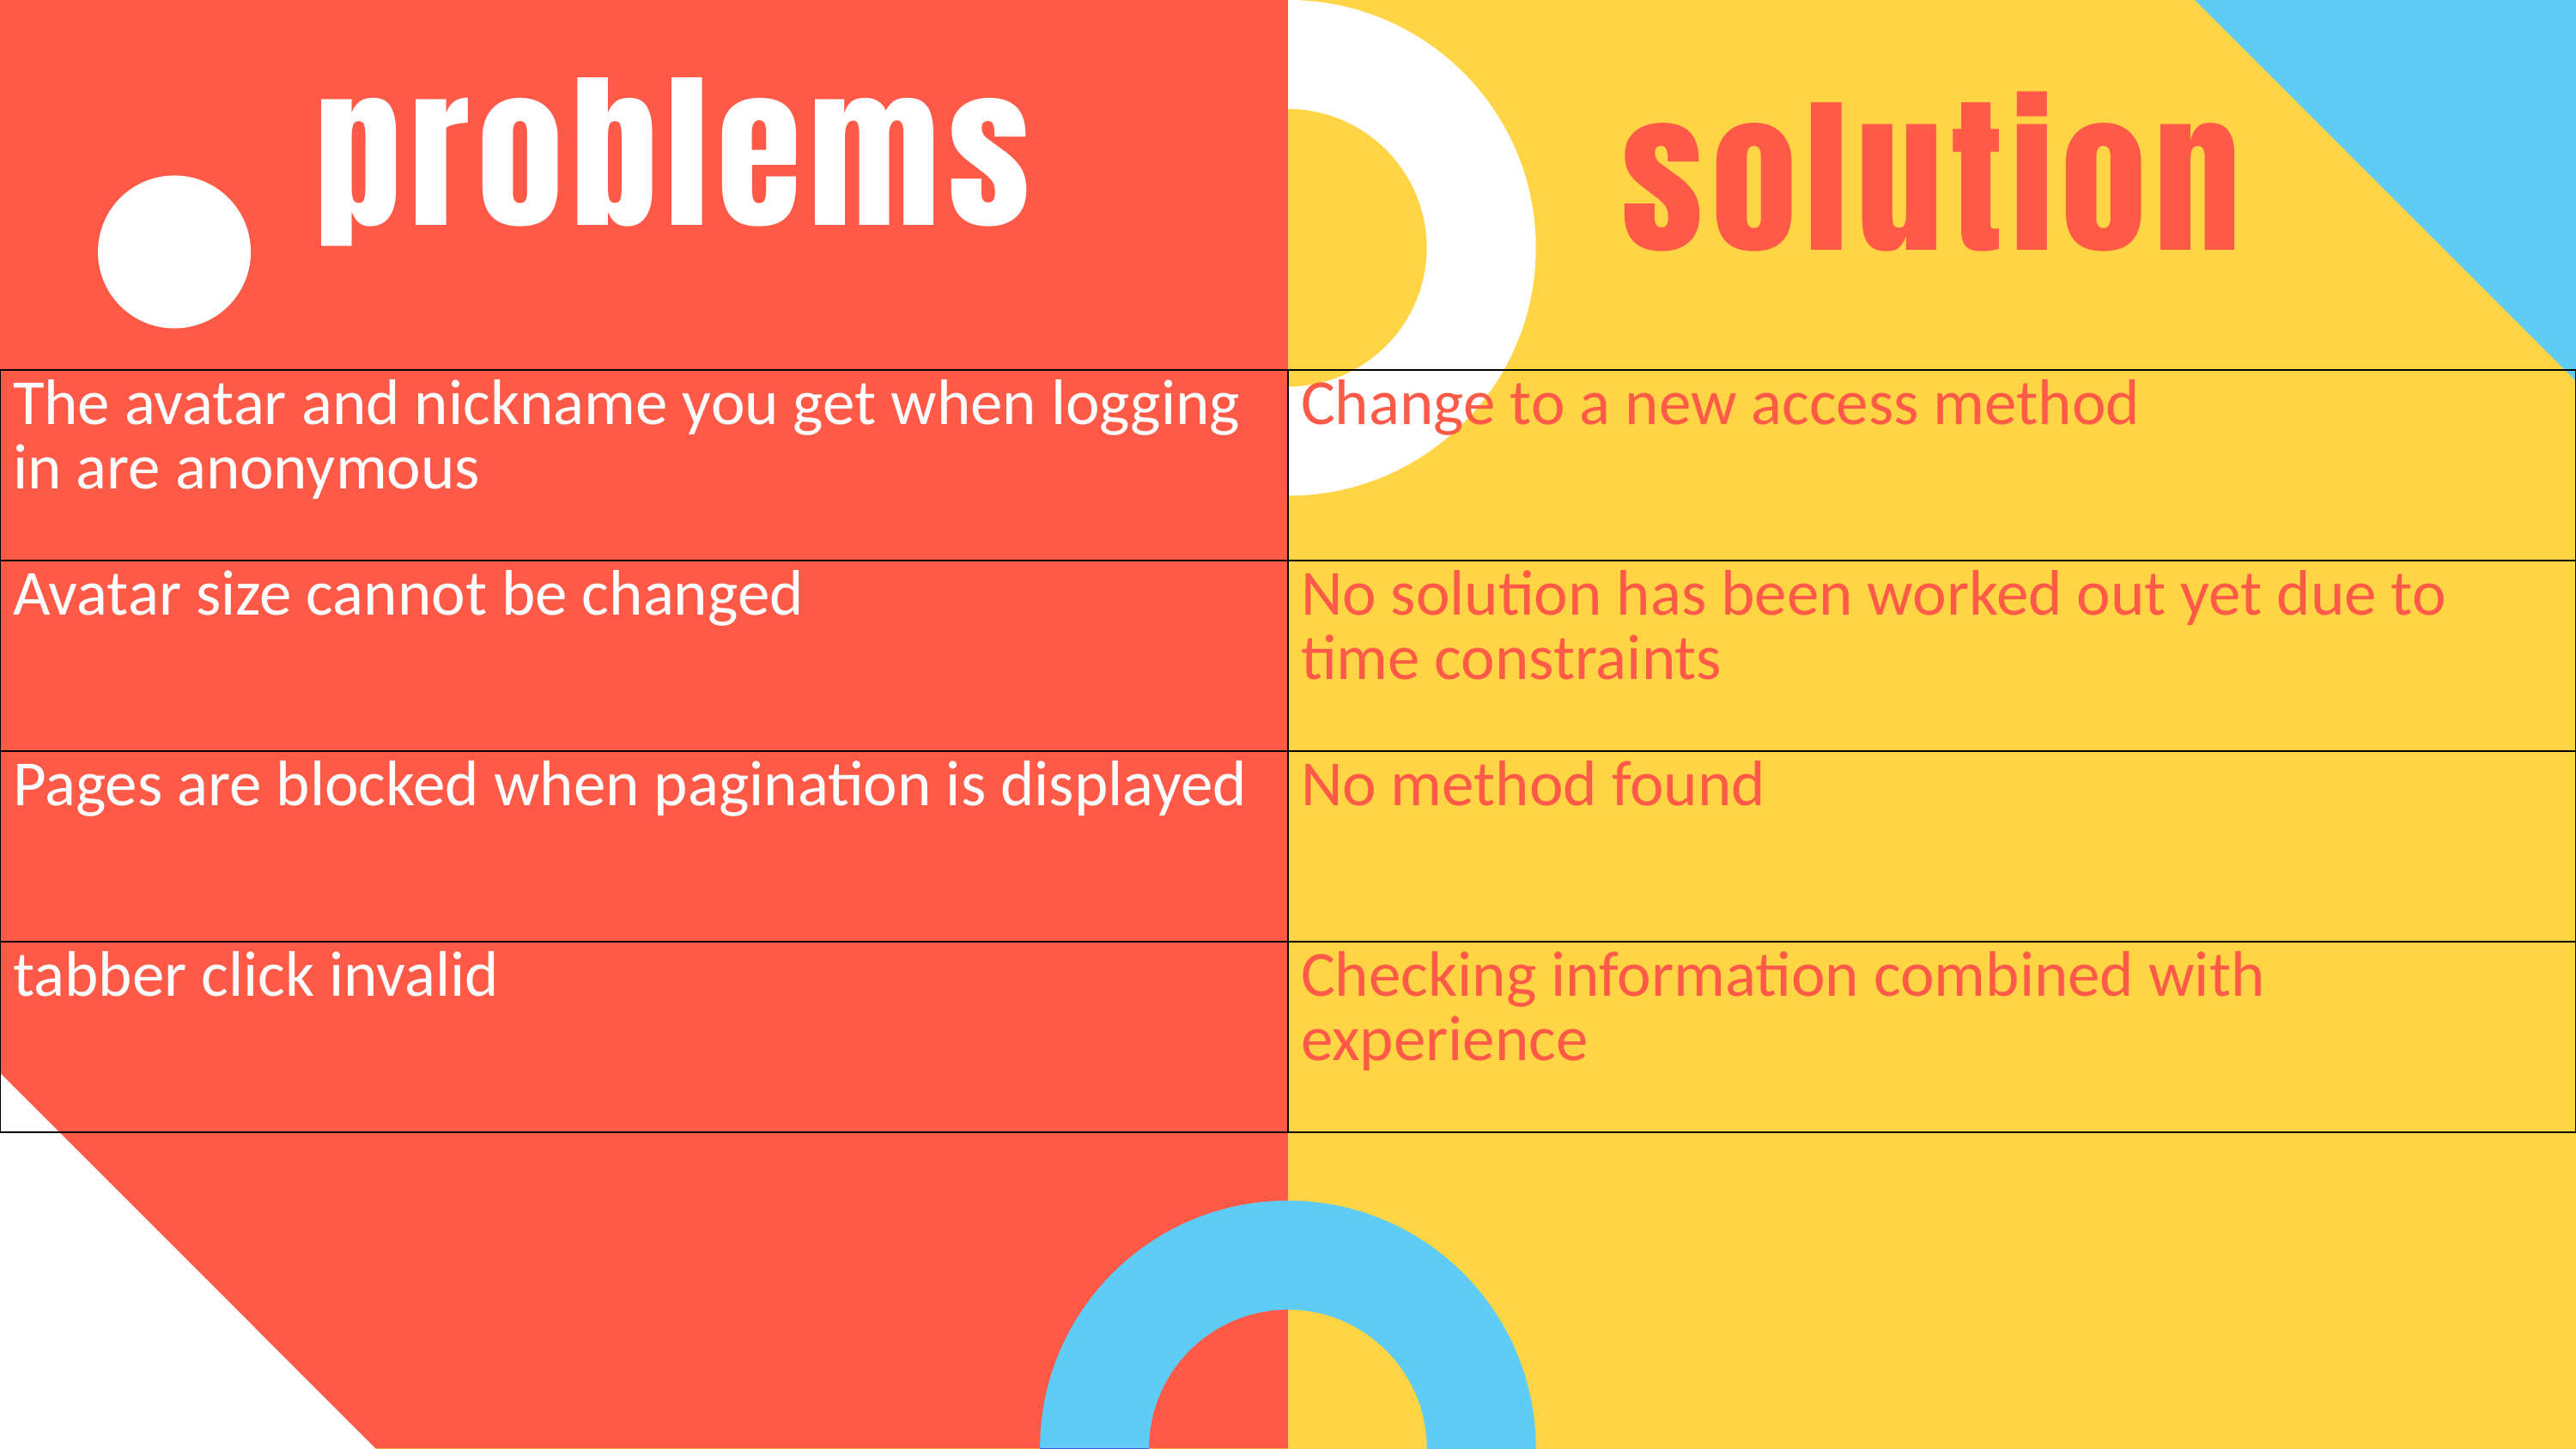

problems
solution

| The avatar and nickname you get when logging in are anonymous | Change to a new access method |
| --- | --- |
| Avatar size cannot be changed | No solution has been worked out yet due to time constraints |
| Pages are blocked when pagination is displayed | No method found |
| tabber click invalid | Checking information combined with experience |